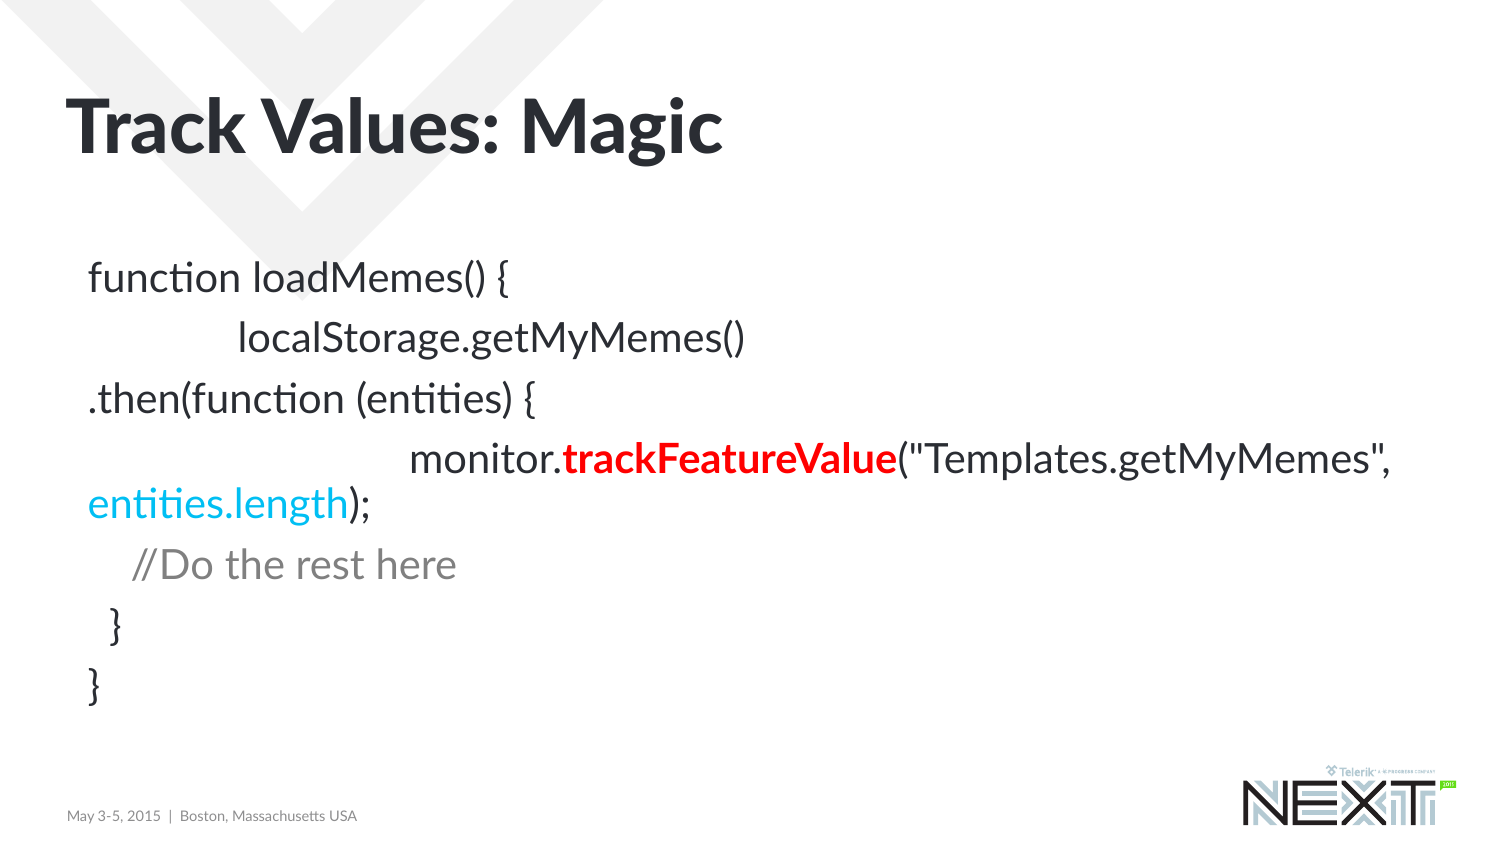

# Track Values: Magic
function loadMemes() {
	localStorage.getMyMemes()
.then(function (entities) {
		  monitor.trackFeatureValue("Templates.getMyMemes", entities.length);
    //Do the rest here
  }
}